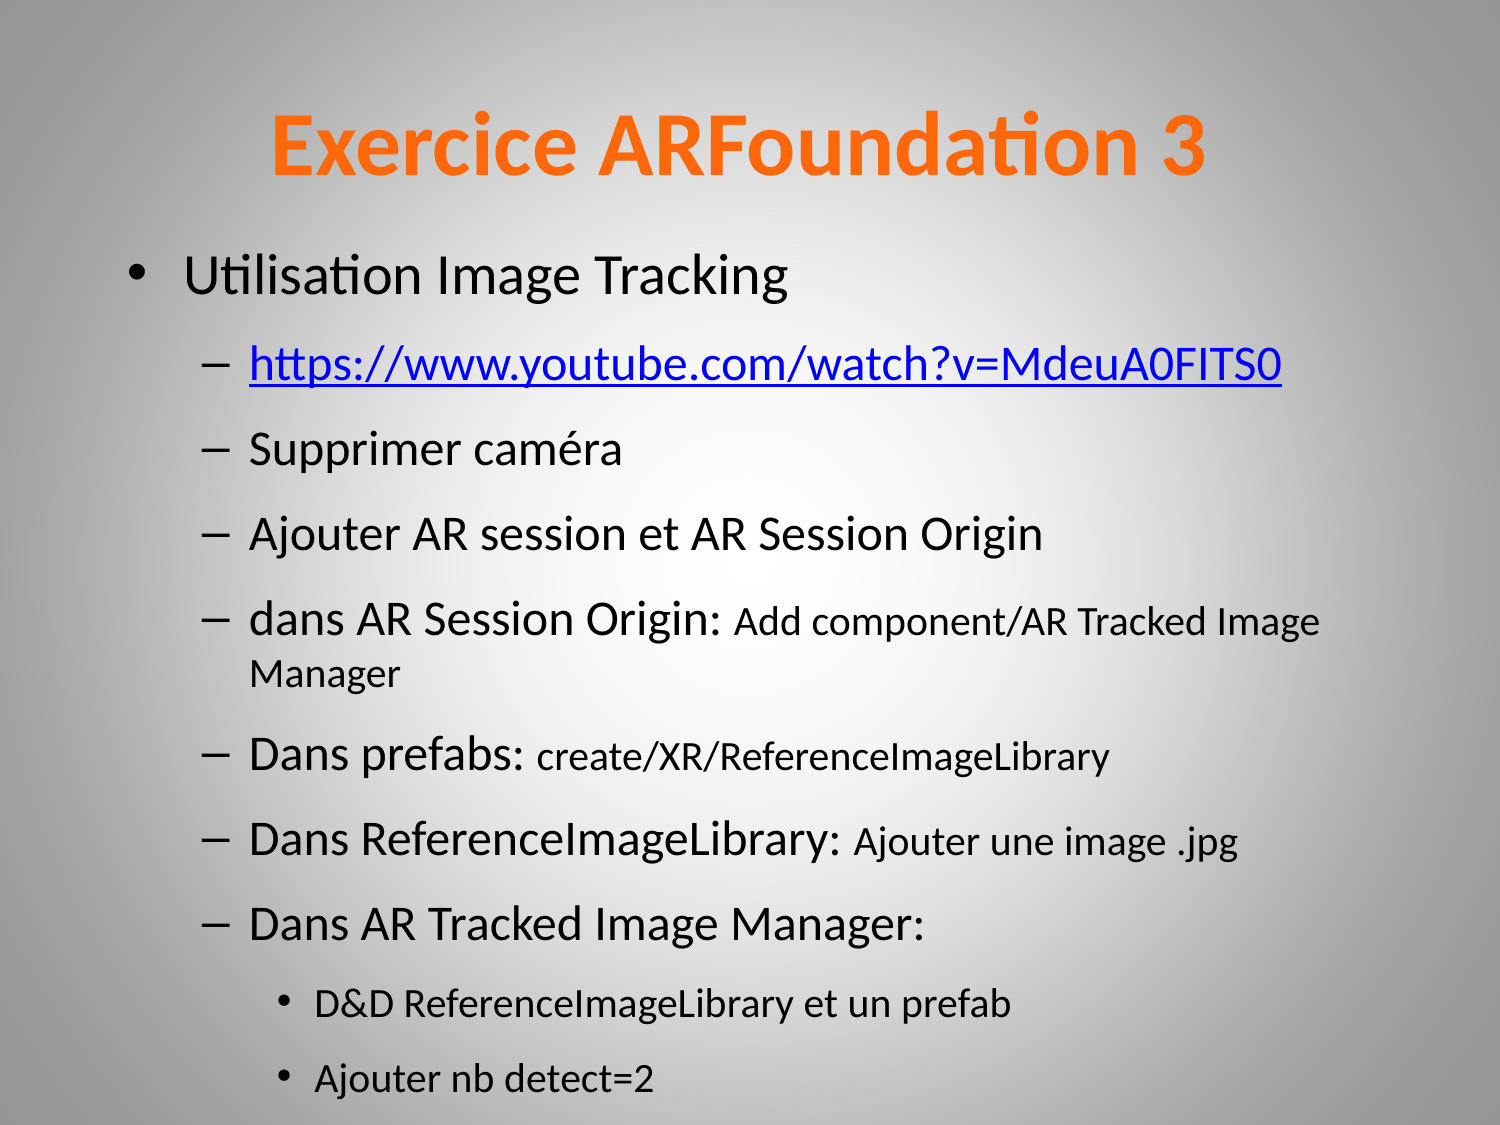

Exercice ARFoundation 3
Utilisation Image Tracking
https://www.youtube.com/watch?v=MdeuA0FITS0
Supprimer caméra
Ajouter AR session et AR Session Origin
dans AR Session Origin: Add component/AR Tracked Image Manager
Dans prefabs: create/XR/ReferenceImageLibrary
Dans ReferenceImageLibrary: Ajouter une image .jpg
Dans AR Tracked Image Manager:
D&D ReferenceImageLibrary et un prefab
Ajouter nb detect=2